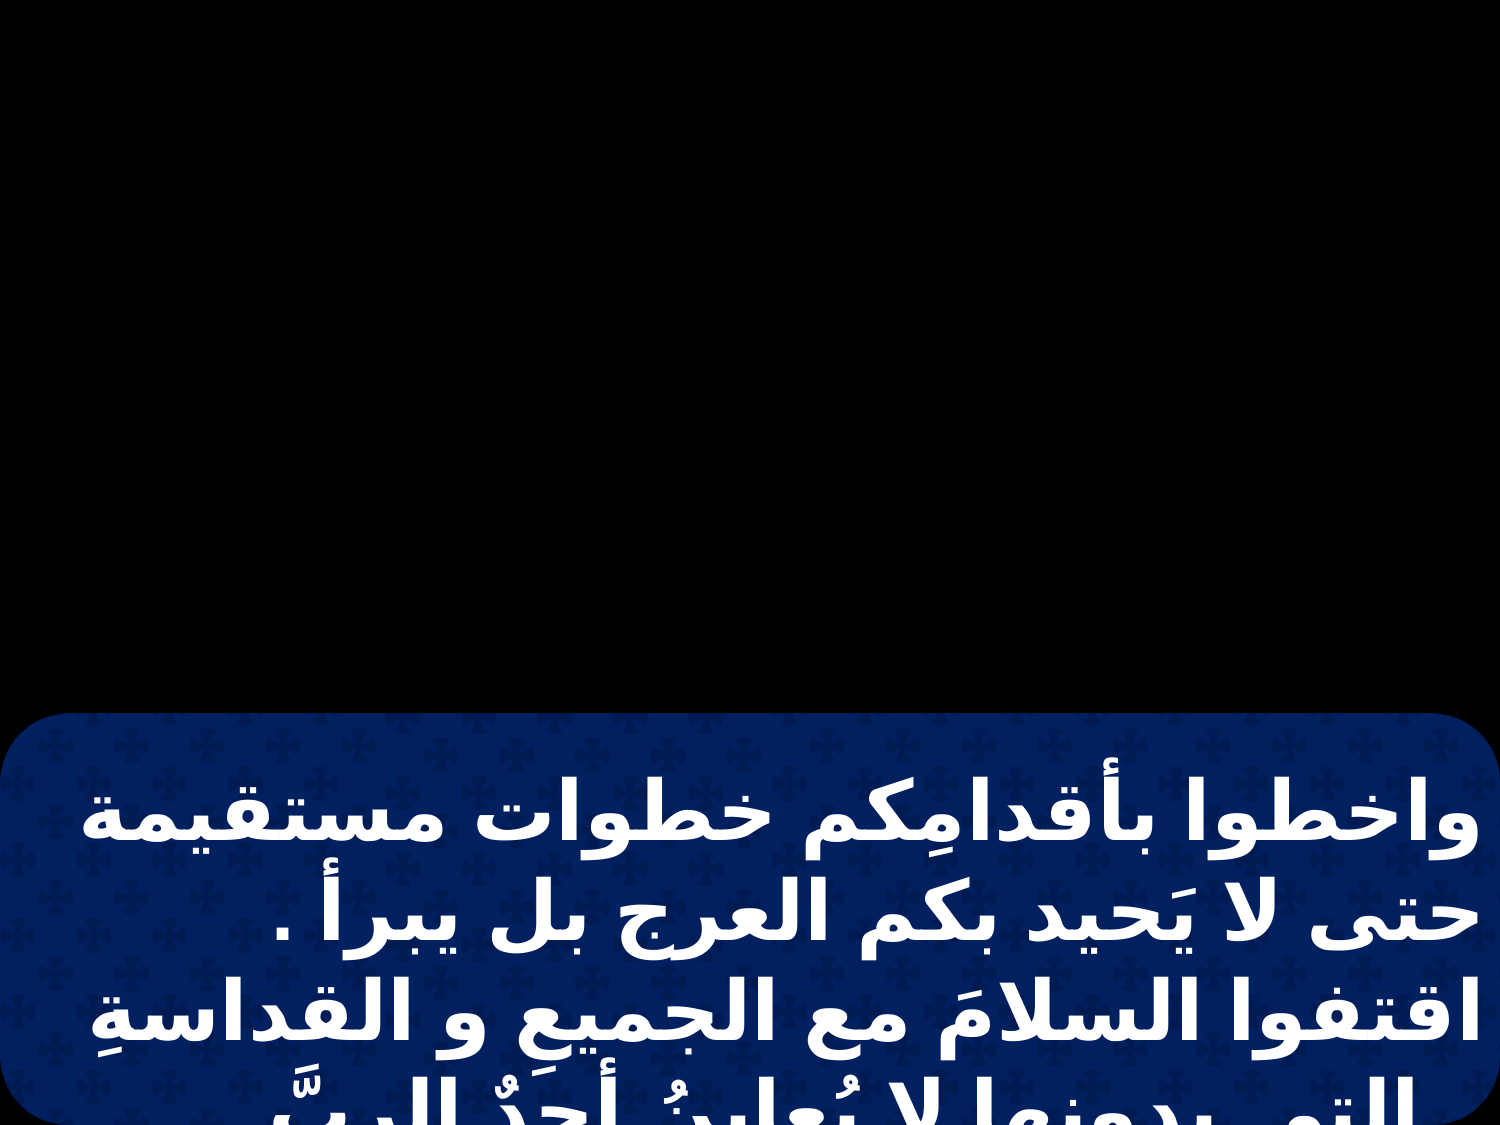

واخطوا بأقدامِكم خطوات مستقيمة حتى لا يَحيد بكم العرج بل يبرأ . اقتفوا السلامَ مع الجميعِ و القداسةِ التي بدونِها لا يُعاينُ أحدٌ الربَّ .